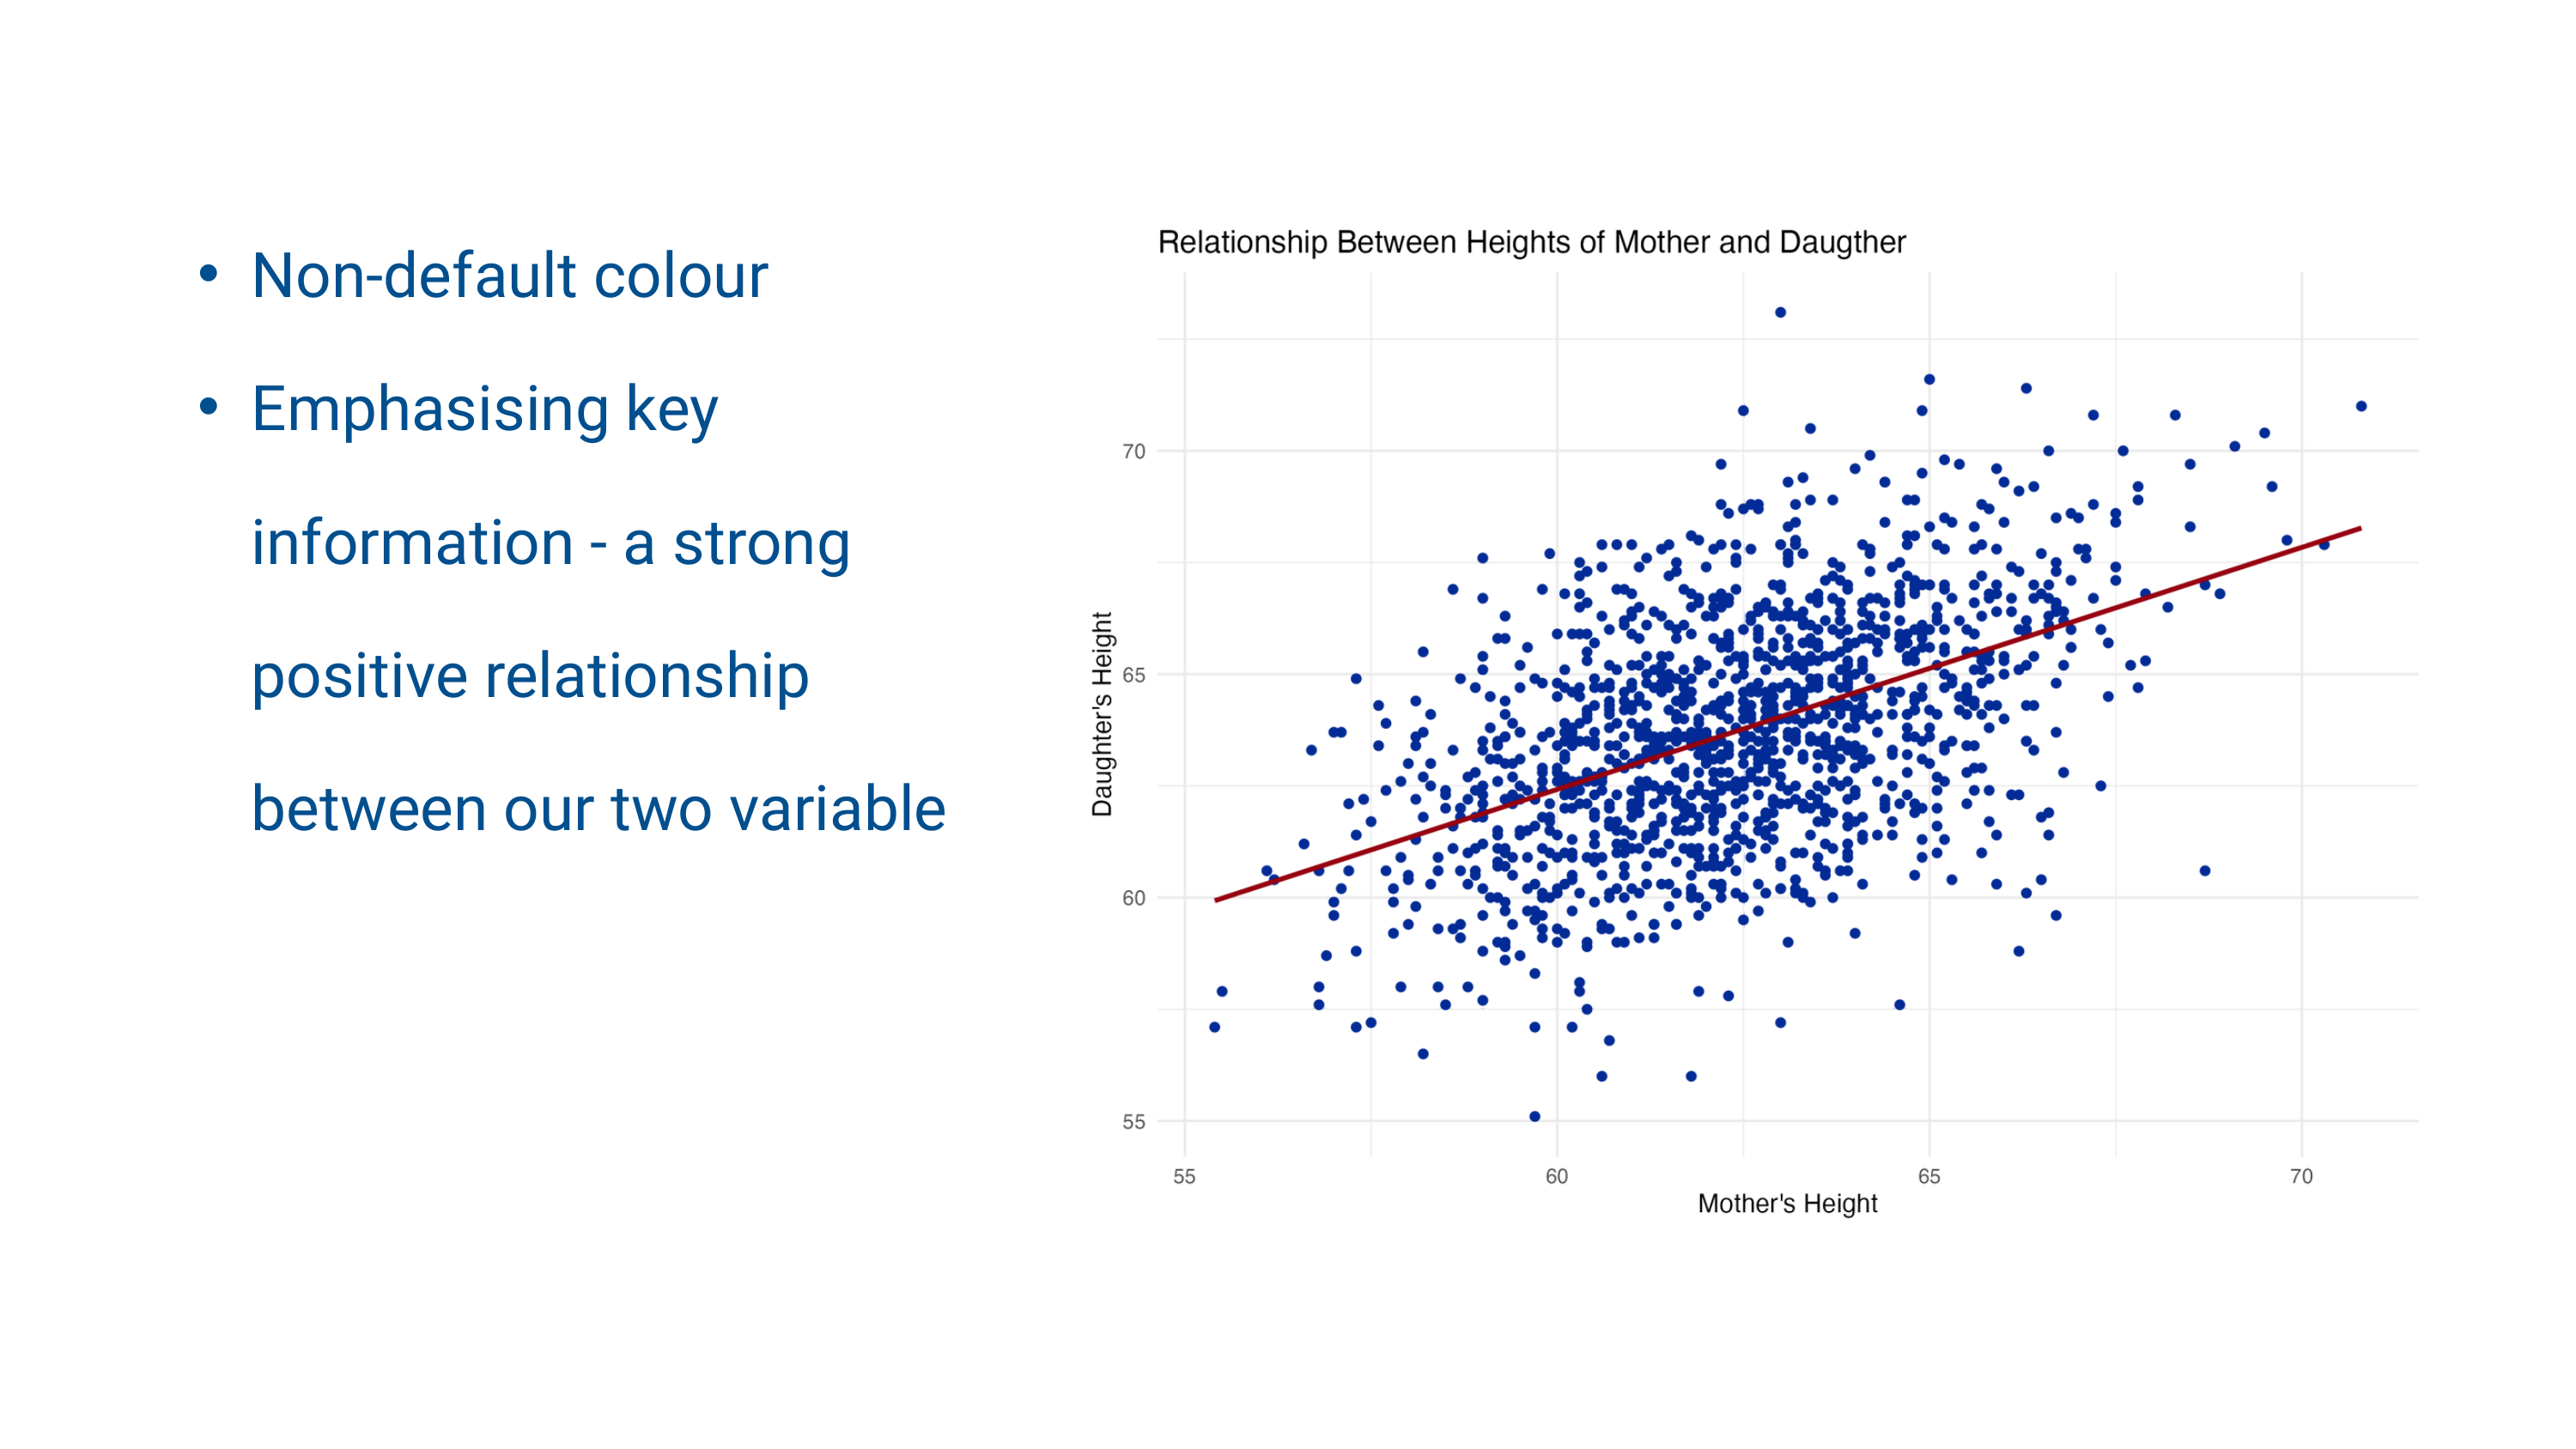

Non-default colour
Emphasising key information - a strong positive relationship between our two variable